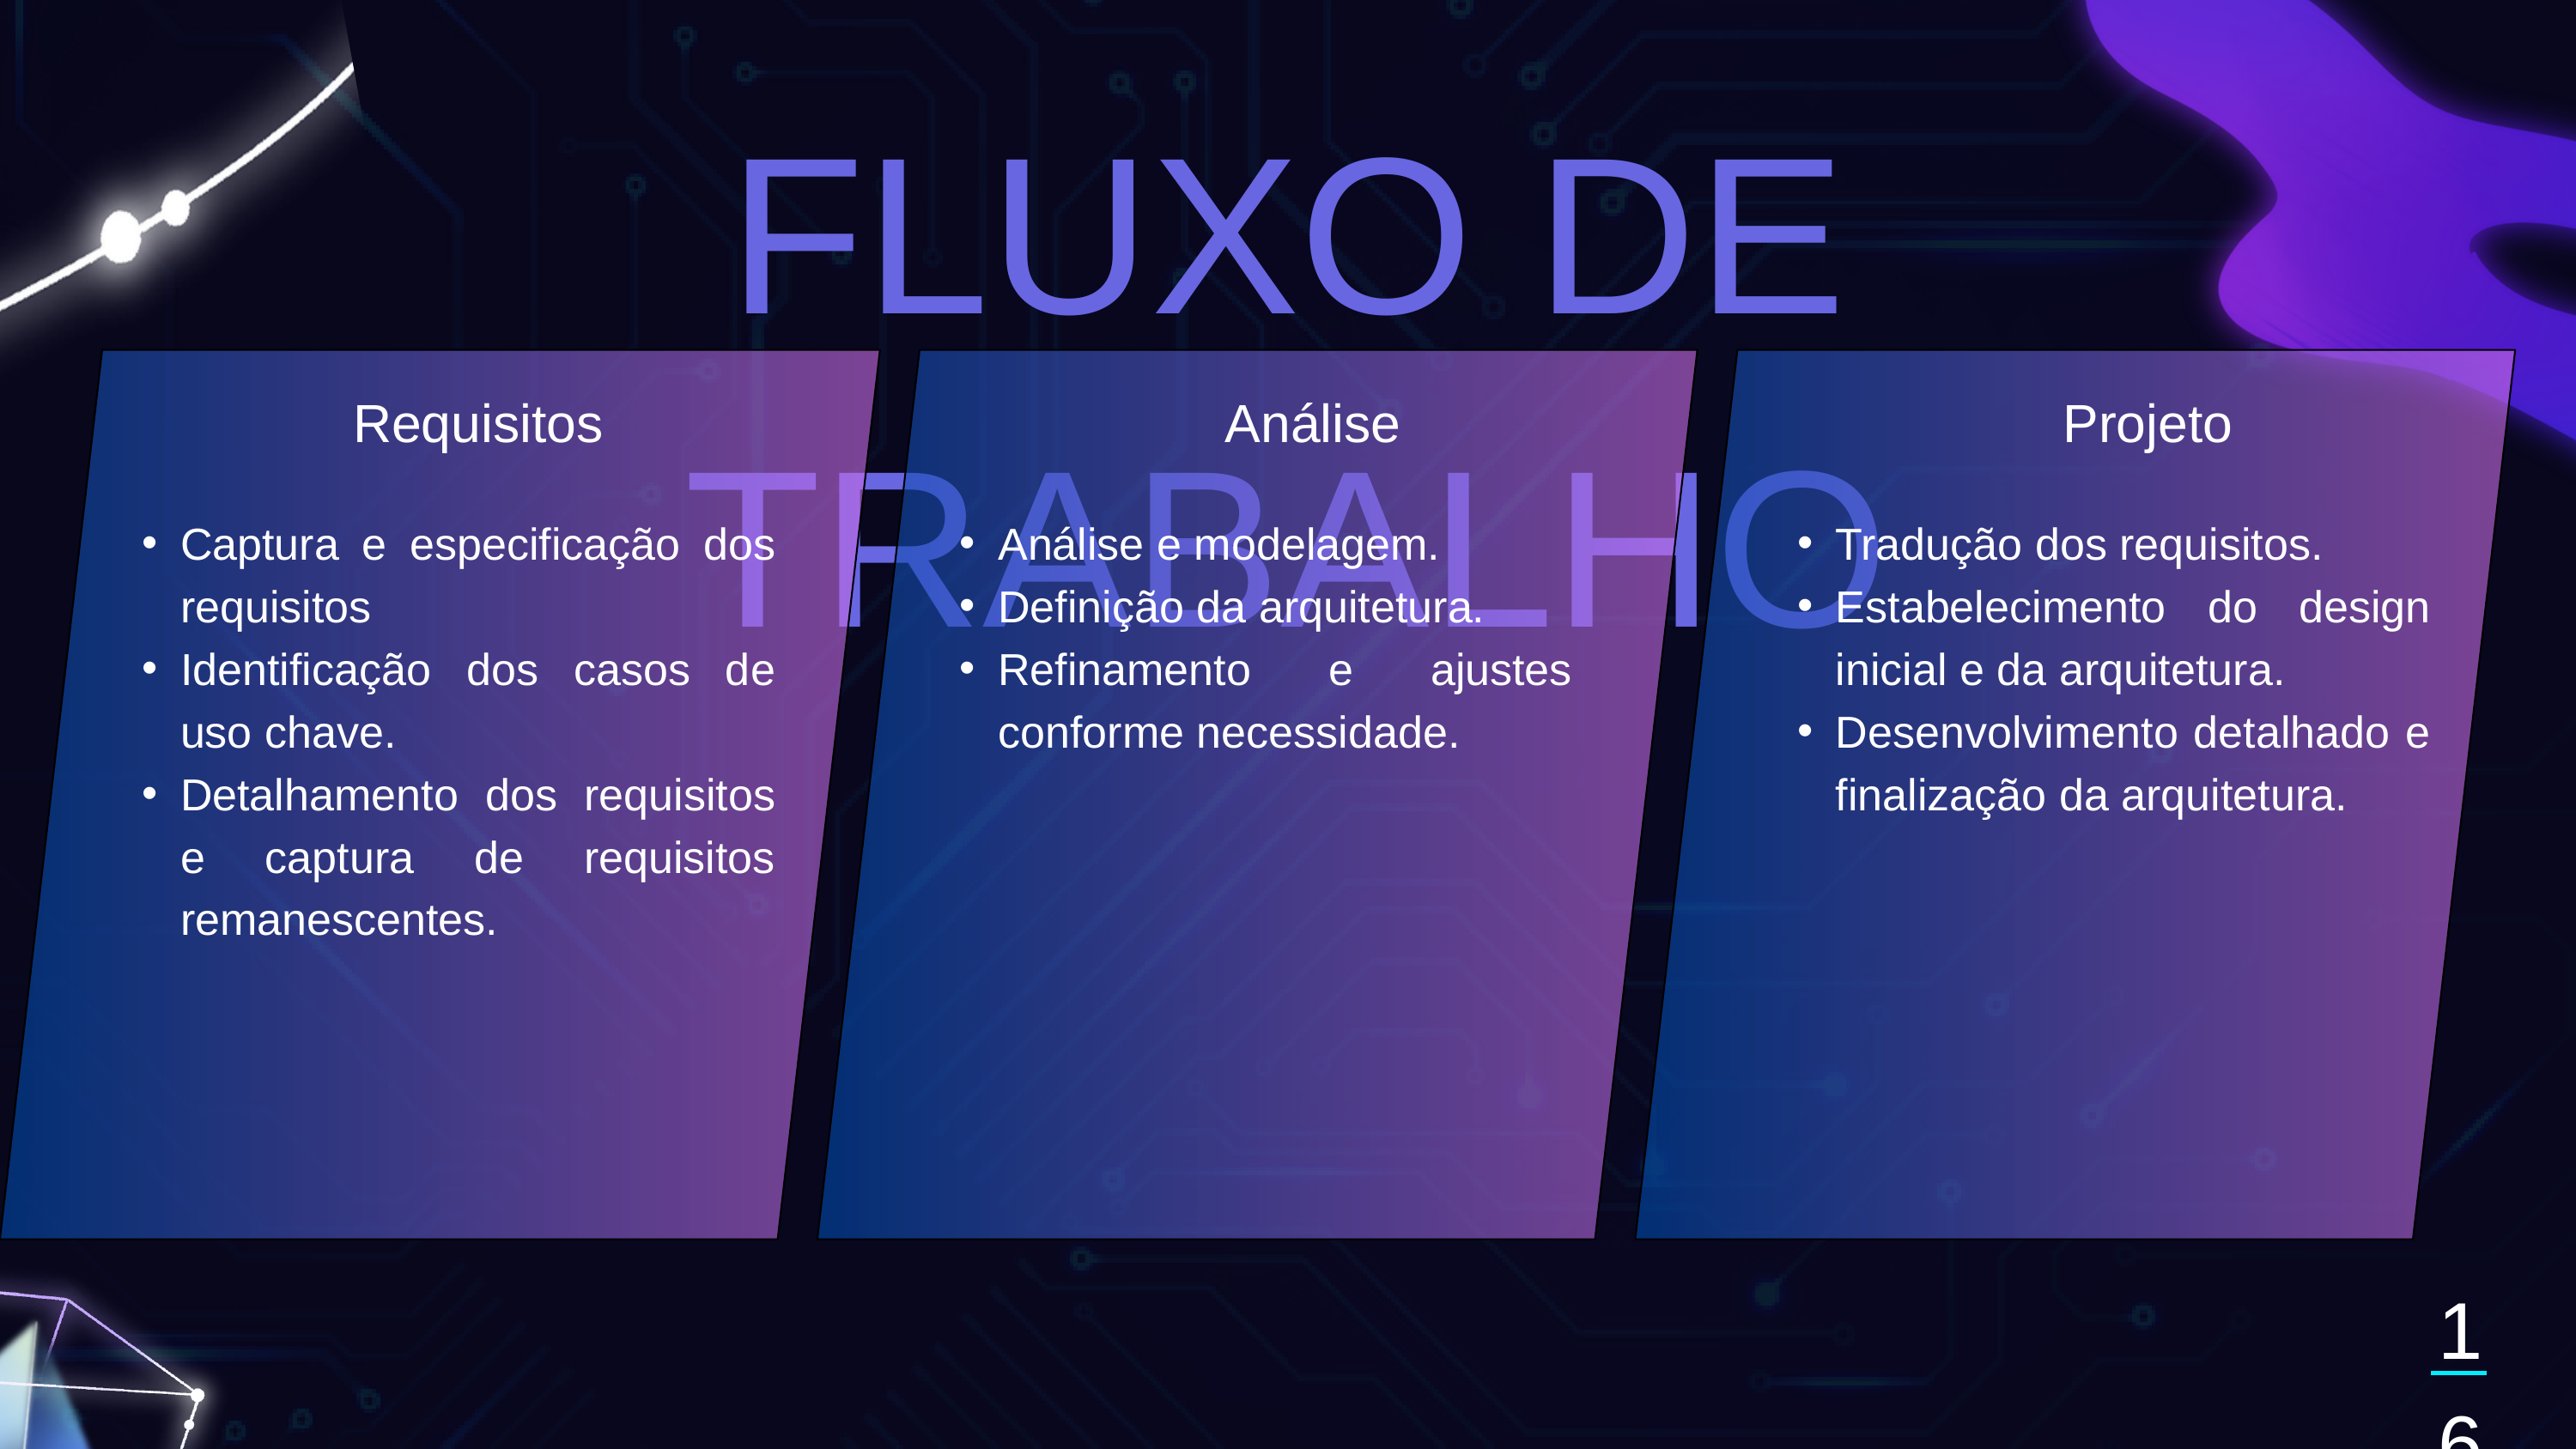

FLUXO DE TRABALHO

Requisitos
Análise
Projeto

Captura e especificação dos requisitos
Identificação dos casos de uso chave.
Detalhamento dos requisitos e captura de requisitos remanescentes.

Análise e modelagem.
Definição da arquitetura.
Refinamento e ajustes conforme necessidade.

Tradução dos requisitos.
Estabelecimento do design inicial e da arquitetura.
Desenvolvimento detalhado e finalização da arquitetura.

16